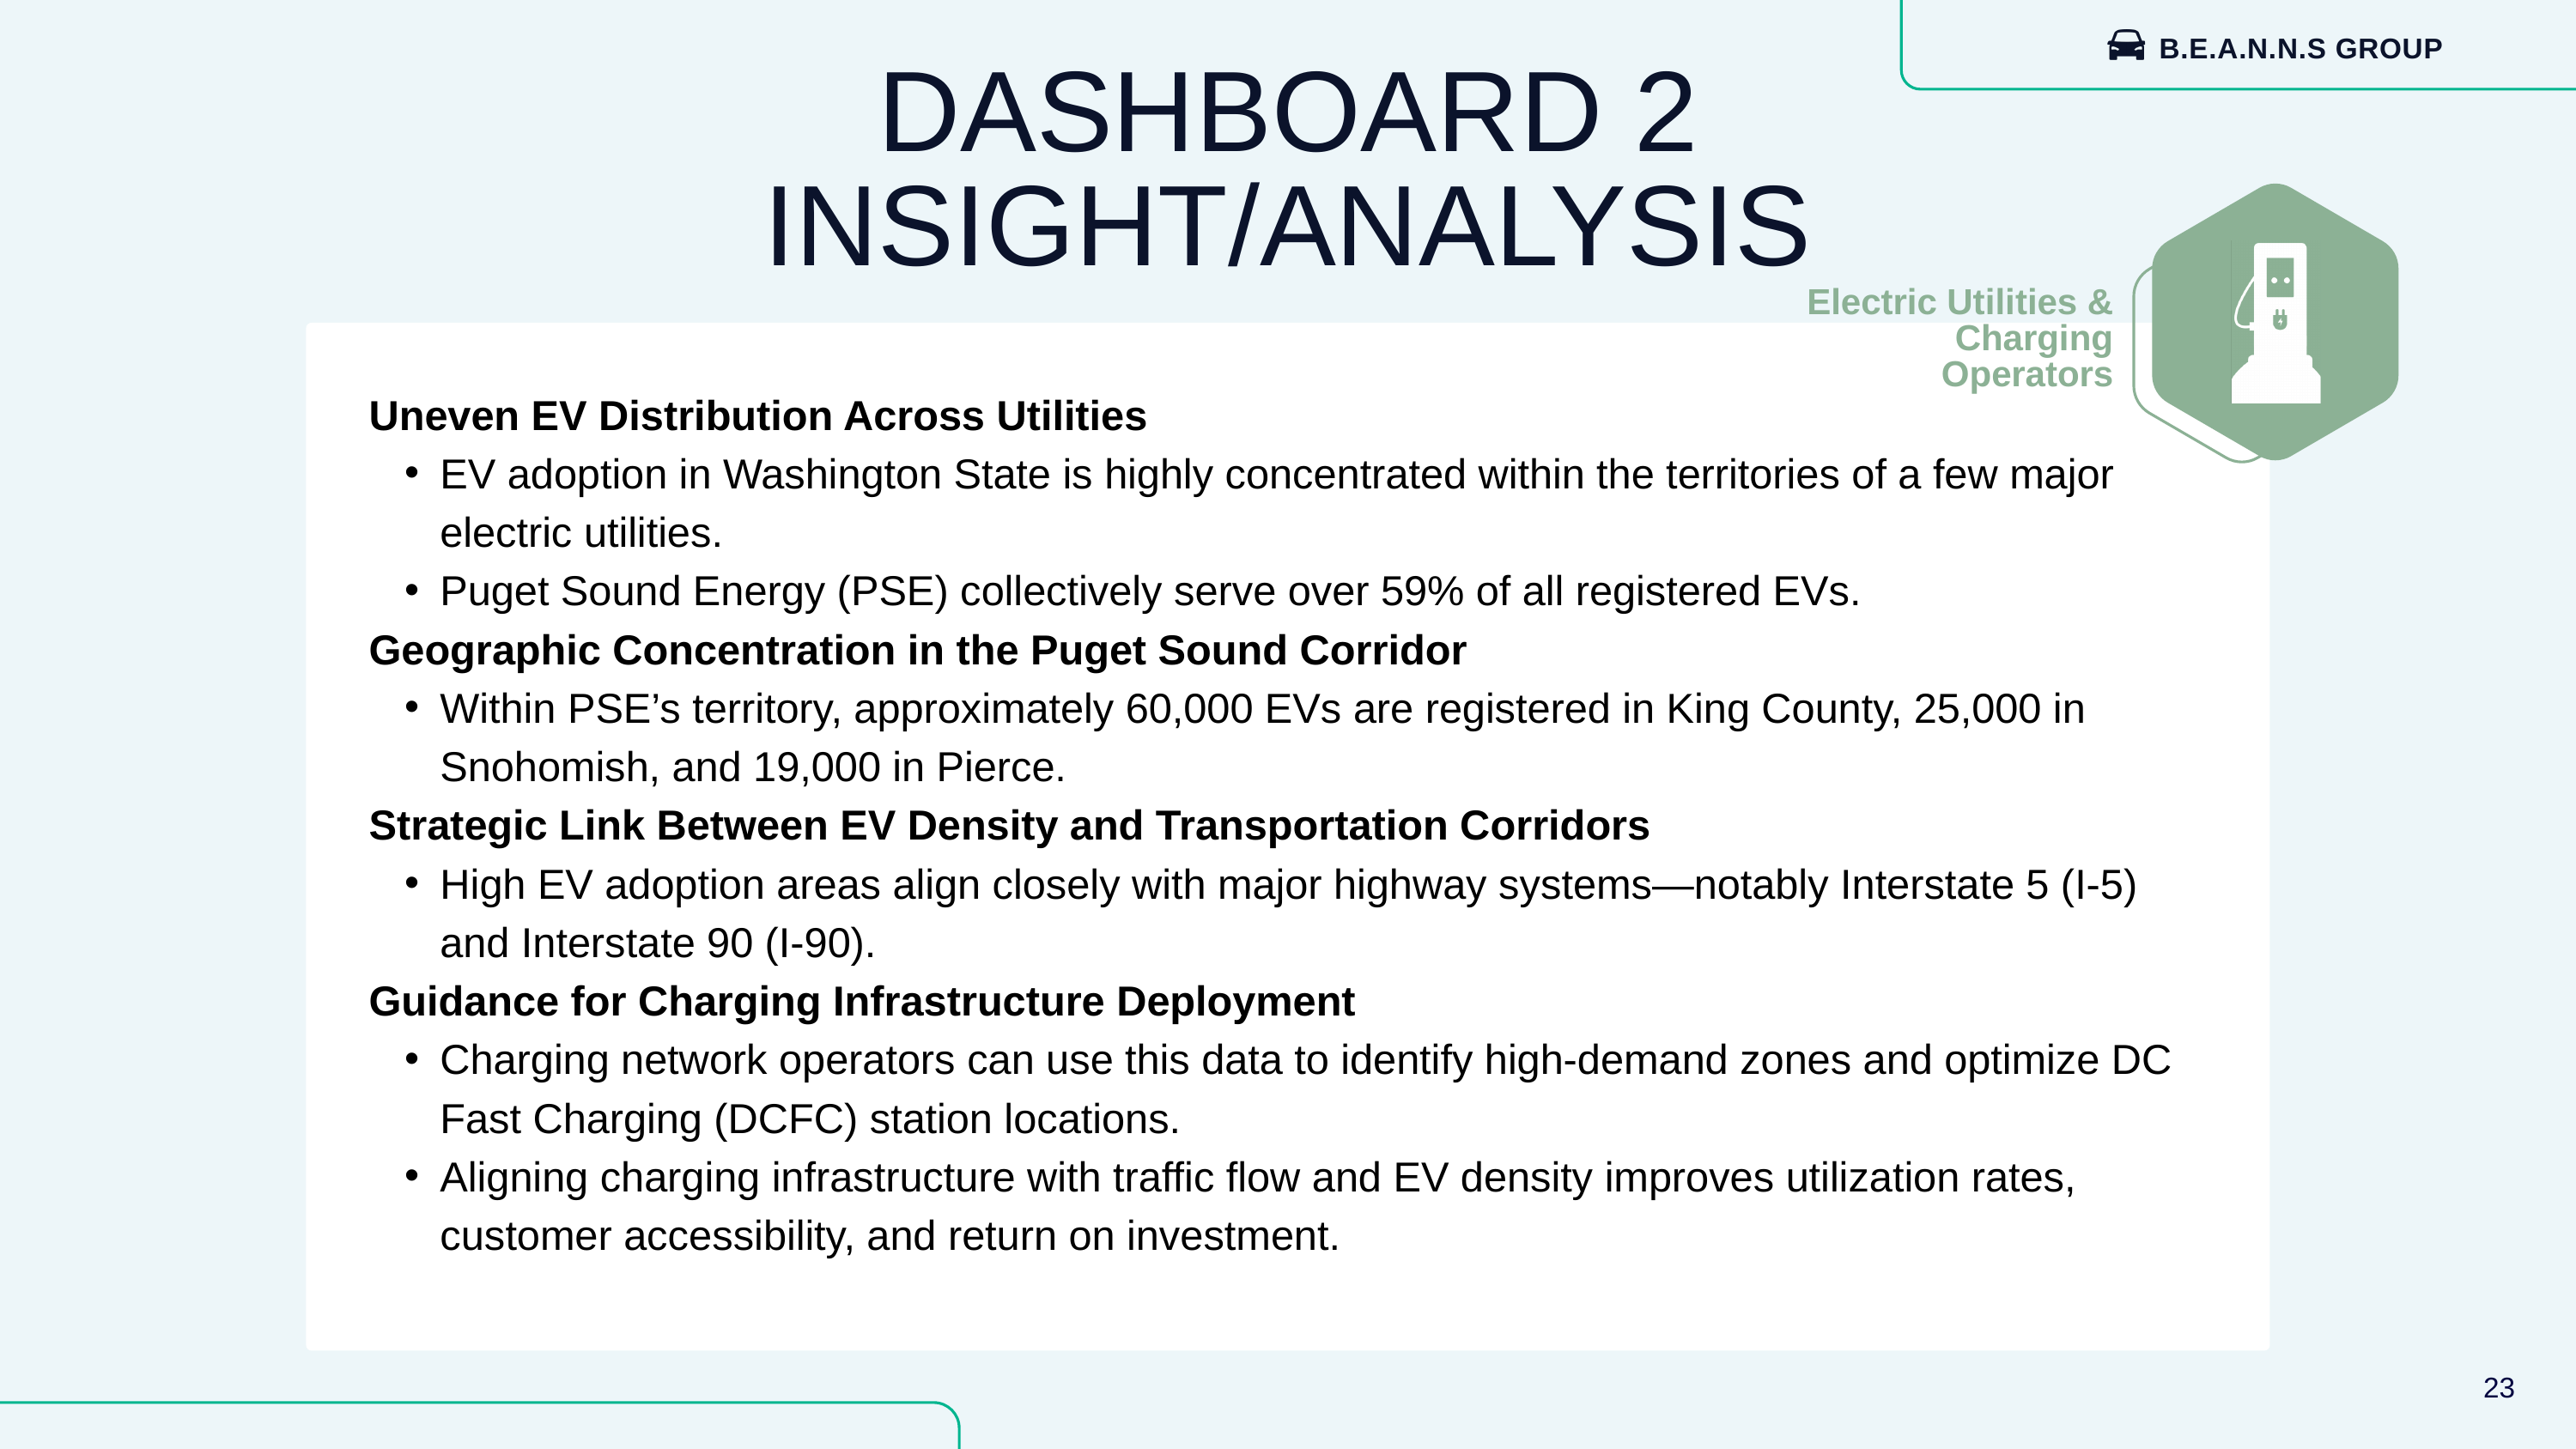

B.E.A.N.N.S GROUP

DASHBOARD 2
INSIGHT/ANALYSIS

Electric Utilities & Charging Operators

Uneven EV Distribution Across Utilities
EV adoption in Washington State is highly concentrated within the territories of a few major electric utilities.
Puget Sound Energy (PSE) collectively serve over 59% of all registered EVs.
Geographic Concentration in the Puget Sound Corridor
Within PSE’s territory, approximately 60,000 EVs are registered in King County, 25,000 in Snohomish, and 19,000 in Pierce.
Strategic Link Between EV Density and Transportation Corridors
High EV adoption areas align closely with major highway systems—notably Interstate 5 (I-5) and Interstate 90 (I-90).
Guidance for Charging Infrastructure Deployment
Charging network operators can use this data to identify high-demand zones and optimize DC Fast Charging (DCFC) station locations.
Aligning charging infrastructure with traffic flow and EV density improves utilization rates, customer accessibility, and return on investment.
23